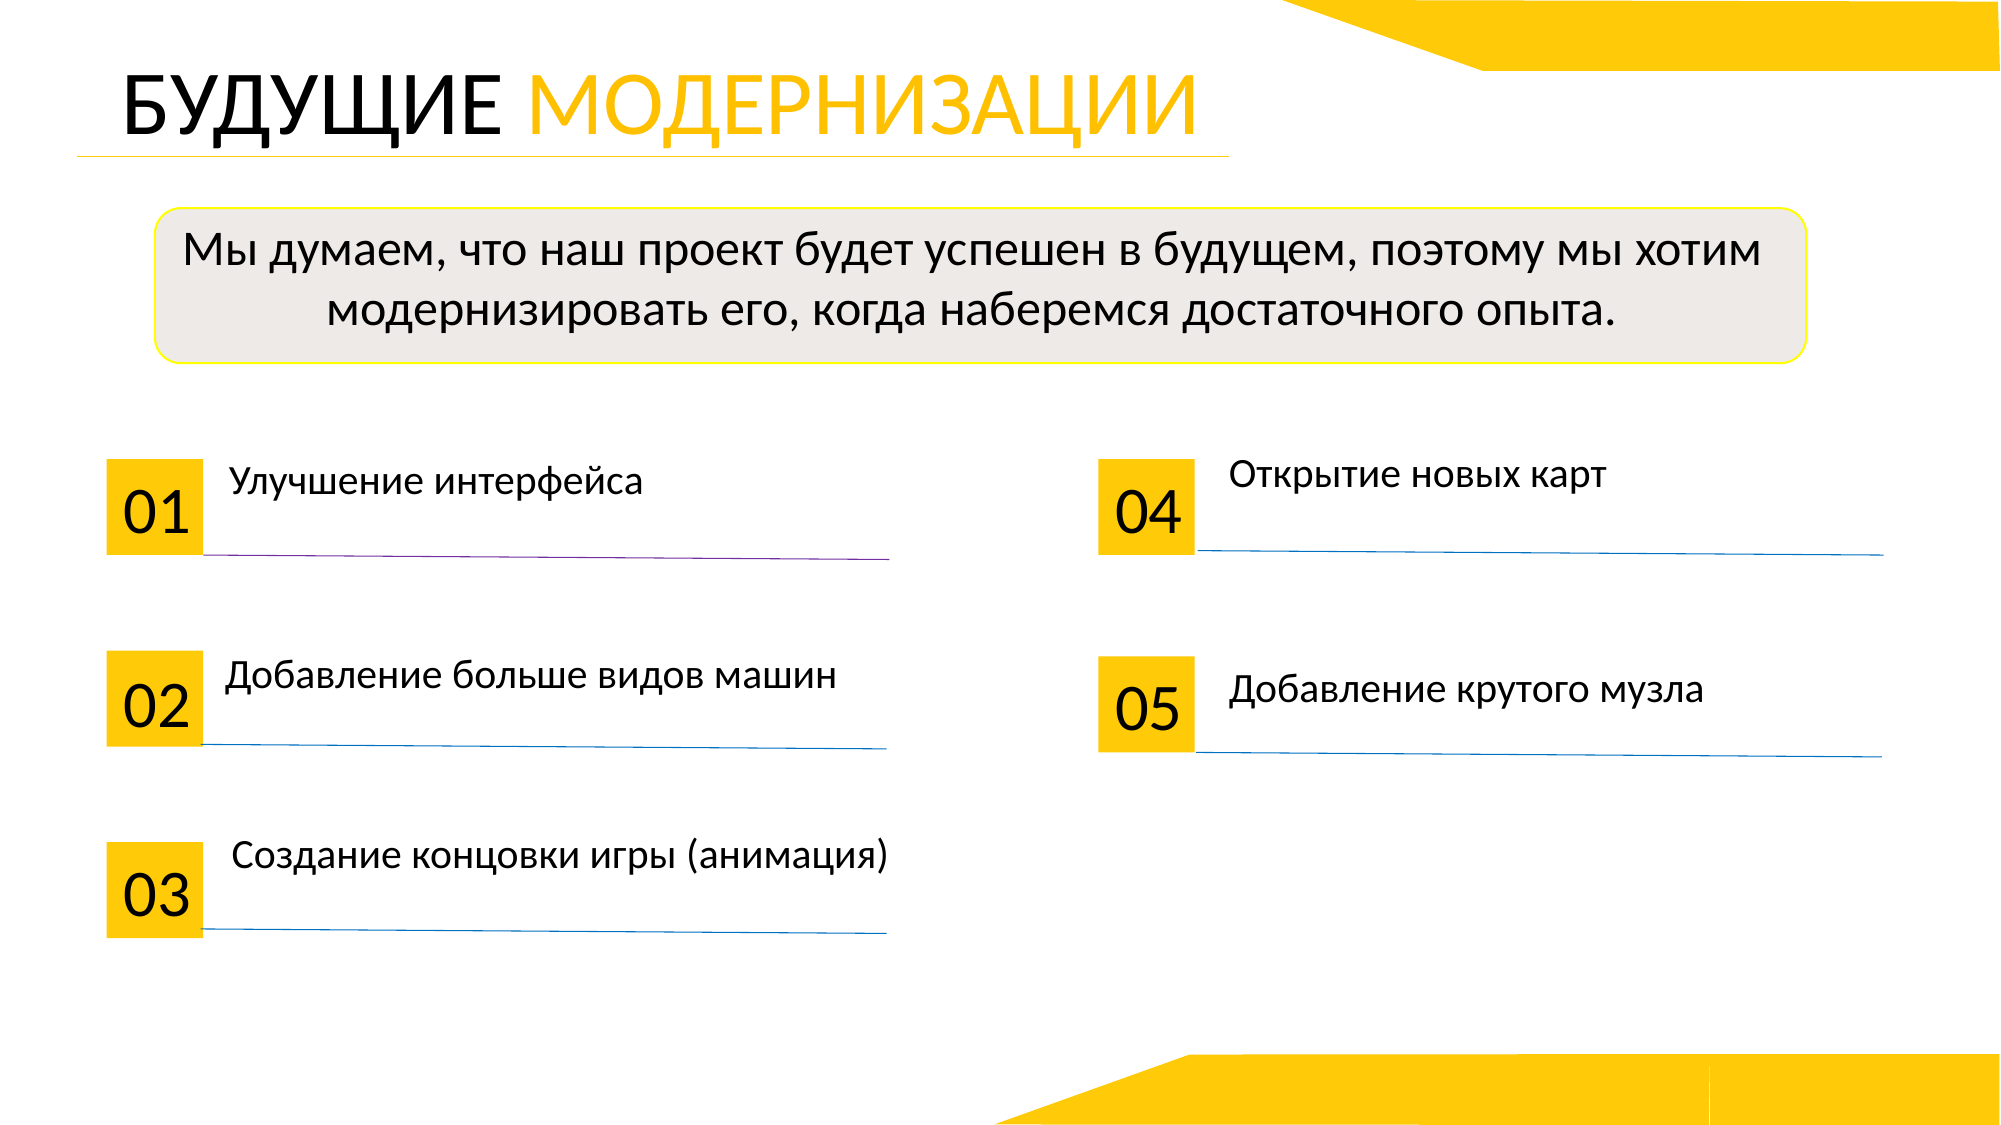

# БУДУЩИЕ МОДЕРНИЗАЦИИ
Мы думаем, что наш проект будет успешен в будущем, поэтому мы хотим модернизировать его, когда наберемся достаточного опыта.

Открытие новых карт
Улучшение интерфейса

01

04
Добавление больше видов машин

02

05
Добавление крутого музла
Создание концовки игры (анимация)

03